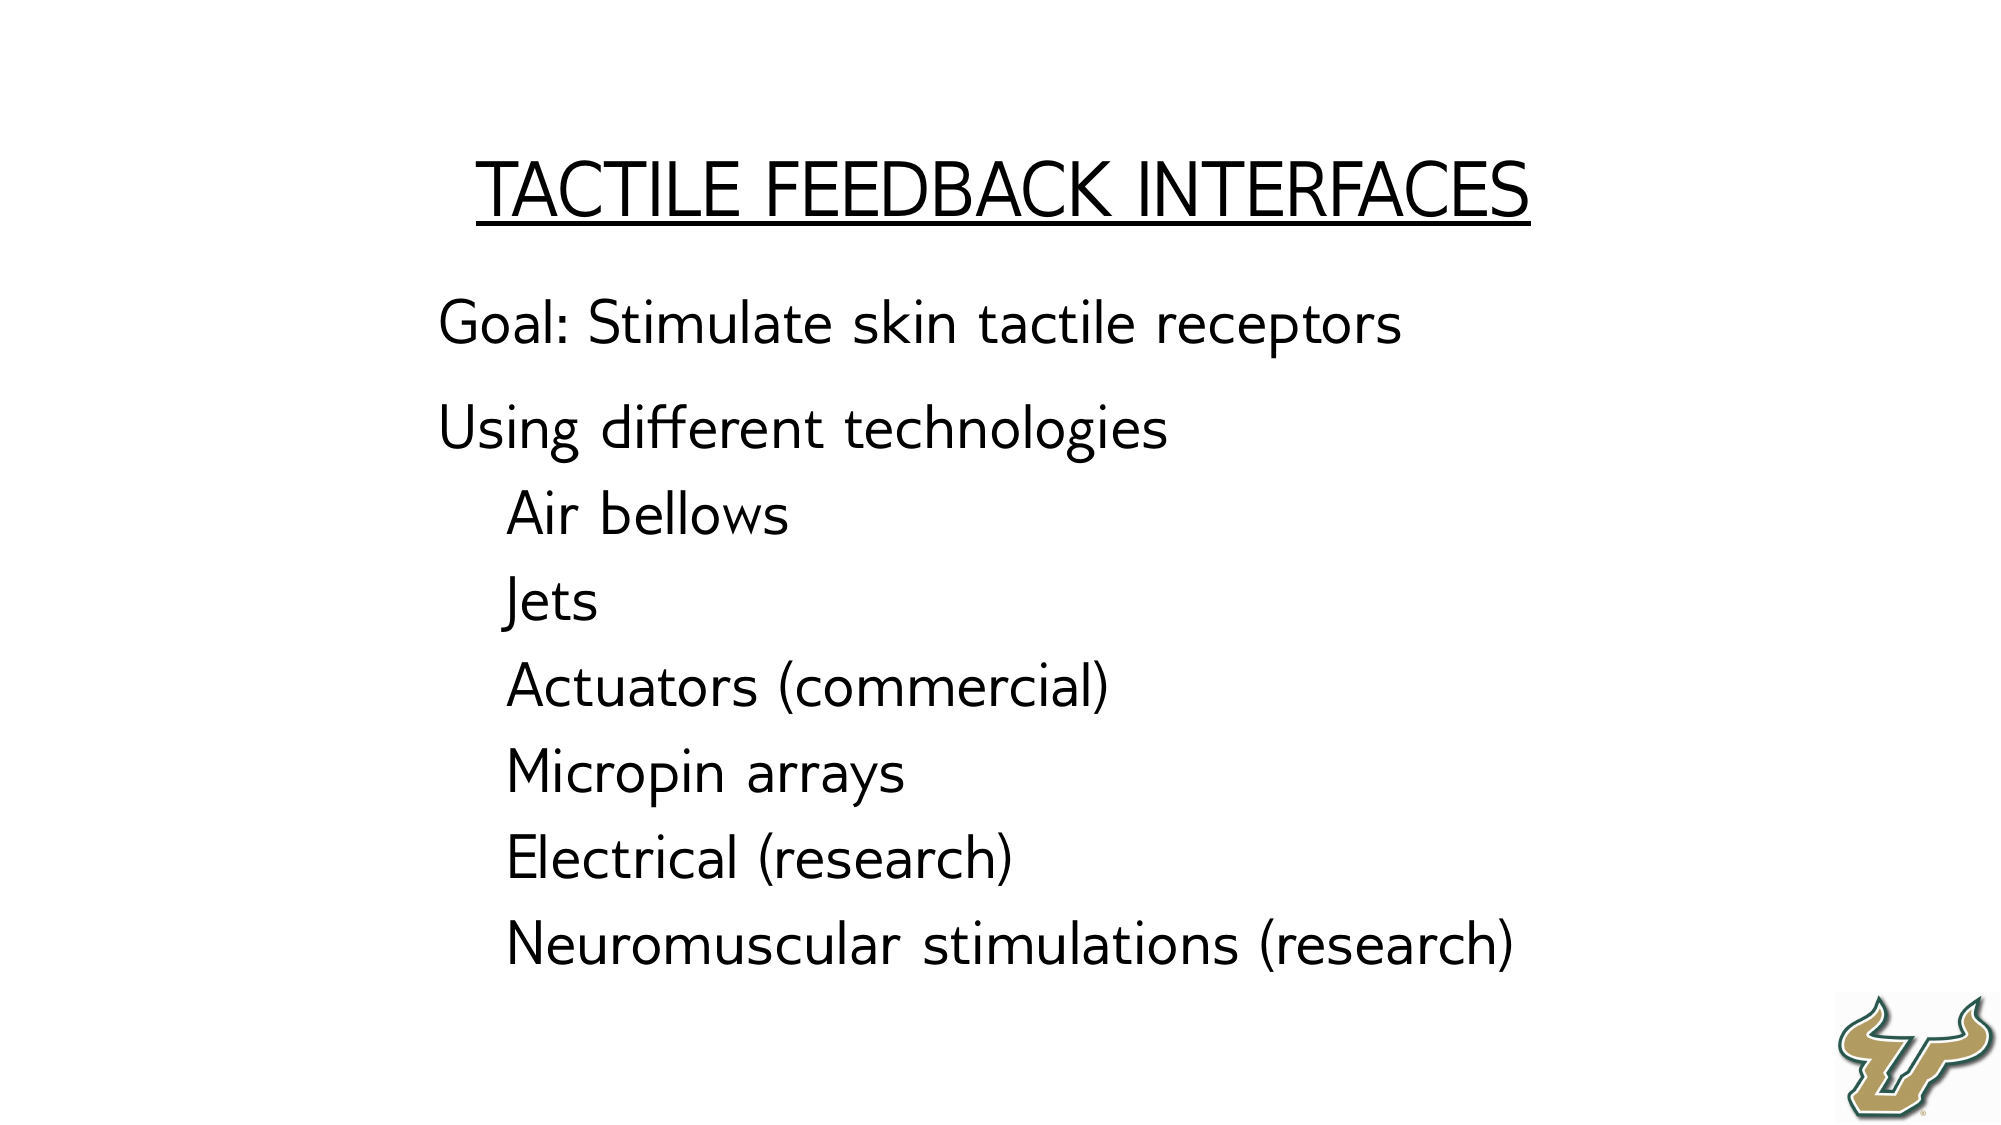

Tactile Feedback Interfaces
Goal: Stimulate skin tactile receptors
Using different technologies
Air bellows
Jets
Actuators (commercial)
Micropin arrays
Electrical (research)
Neuromuscular stimulations (research)